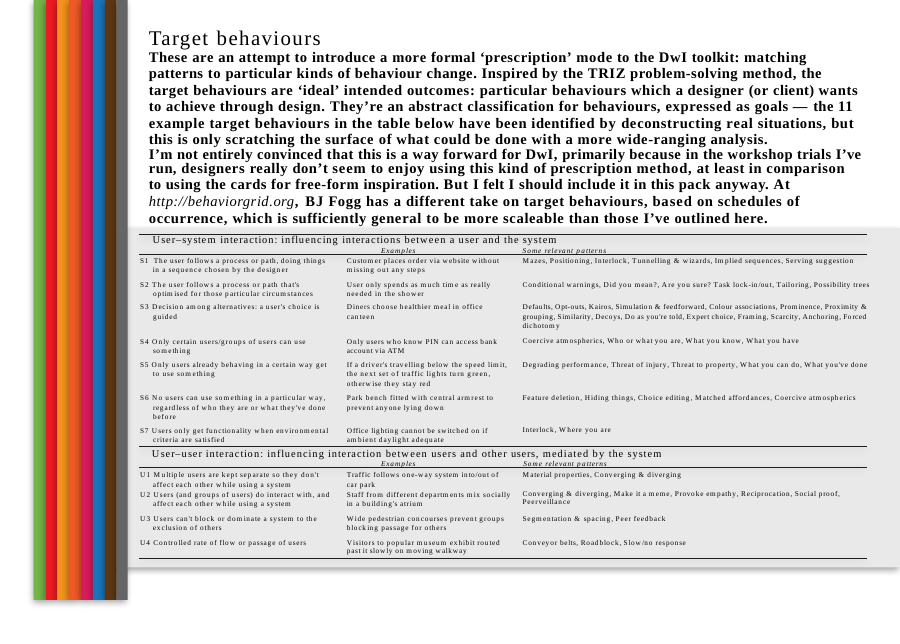

Target behaviours
These are an attempt to introduce a more formal ‘prescription’ mode to the DwI toolkit: matching
patterns to particular kinds of behaviour change. Inspired by the TRIZ problem-solving method, the
target behaviours are ‘ideal’ intended outcomes: particular behaviours which a designer (or client) wants to achieve through design. They’re an abstract classification for behaviours, expressed as goals — the 11 example target behaviours in the table below have been identified by deconstructing real situations, but this is only scratching the surface of what could be done with a more wide-ranging analysis.
I’m not entirely convinced that this is a way forward for DwI, primarily because in the workshop trials I’ve run, designers really don’t seem to enjoy using this kind of prescription method, at least in comparison
to using the cards for free-form inspiration. But I felt I should include it in this pack anyway. At http://behaviorgrid.org, BJ Fogg has a different take on target behaviours, based on schedules of occurrence, which is sufficiently general to be more scaleable than those I’ve outlined here.
User–system interaction: influencing interactions between a user and the system

Examples	Some relevant patterns

S1  The user follows a process or path, doing things in a sequence chosen by the designer
Customer places order via website without missing out any steps
Mazes, Positioning, Interlock, Tunnelling & wizards, Implied sequences, Serving suggestion
S2 The user follows a process or path that's optimised for those particular circumstances
User only spends as much time as really needed in the shower
Conditional warnings, Did you mean?, Are you sure? Task lock-in/out, Tailoring, Possibility trees
S3 Decision among alternatives: a user's choice is guided
Diners choose healthier meal in office canteen
Defaults, Opt-outs, Kairos, Simulation & feedforward, Colour associations, Prominence, Proximity &
grouping, Similarity, Decoys, Do as you're told, Expert choice, Framing, Scarcity, Anchoring, Forced dichotomy
S4 Only certain users/groups of users can use something
Only users who know PIN can access bank account via ATM
Coercive atmospherics, Who or what you are, What you know, What you have
S5 Only users already behaving in a certain way get to use something
If a driver's travelling below the speed limit, the next set of traffic lights turn green, otherwise they stay red
Degrading performance, Threat of injury, Threat to property, What you can do, What you've done
S6 No users can use something in a particular way, regardless of who they are or what they've done before
Park bench fitted with central armrest to prevent anyone lying down
Feature deletion, Hiding things, Choice editing, Matched affordances, Coercive atmospherics
S7 Users only get functionality when environmental criteria are satisfied
Office lighting cannot be switched on if ambient daylight adequate
Interlock, Where you are

User–user interaction: influencing interaction between users and other users, mediated by the system
Examples	Some relevant patterns

U1 Multiple users are kept separate so they don't affect each other while using a system
Traffic follows one-way system into/out of car park
Material properties, Converging & diverging
U2 Users (and groups of users) do interact with, and affect each other while using a system
Staff from different departments mix socially in a building's atrium
Converging & diverging, Make it a meme, Provoke empathy, Reciprocation, Social proof, Peerveillance
U3 Users can't block or dominate a system to the exclusion of others
Wide pedestrian concourses prevent groups blocking passage for others
Segmentation & spacing, Peer feedback
U4 Controlled rate of flow or passage of users	Visitors to popular museum exhibit routed
past it slowly on moving walkway
Conveyor belts, Roadblock, Slow/no response